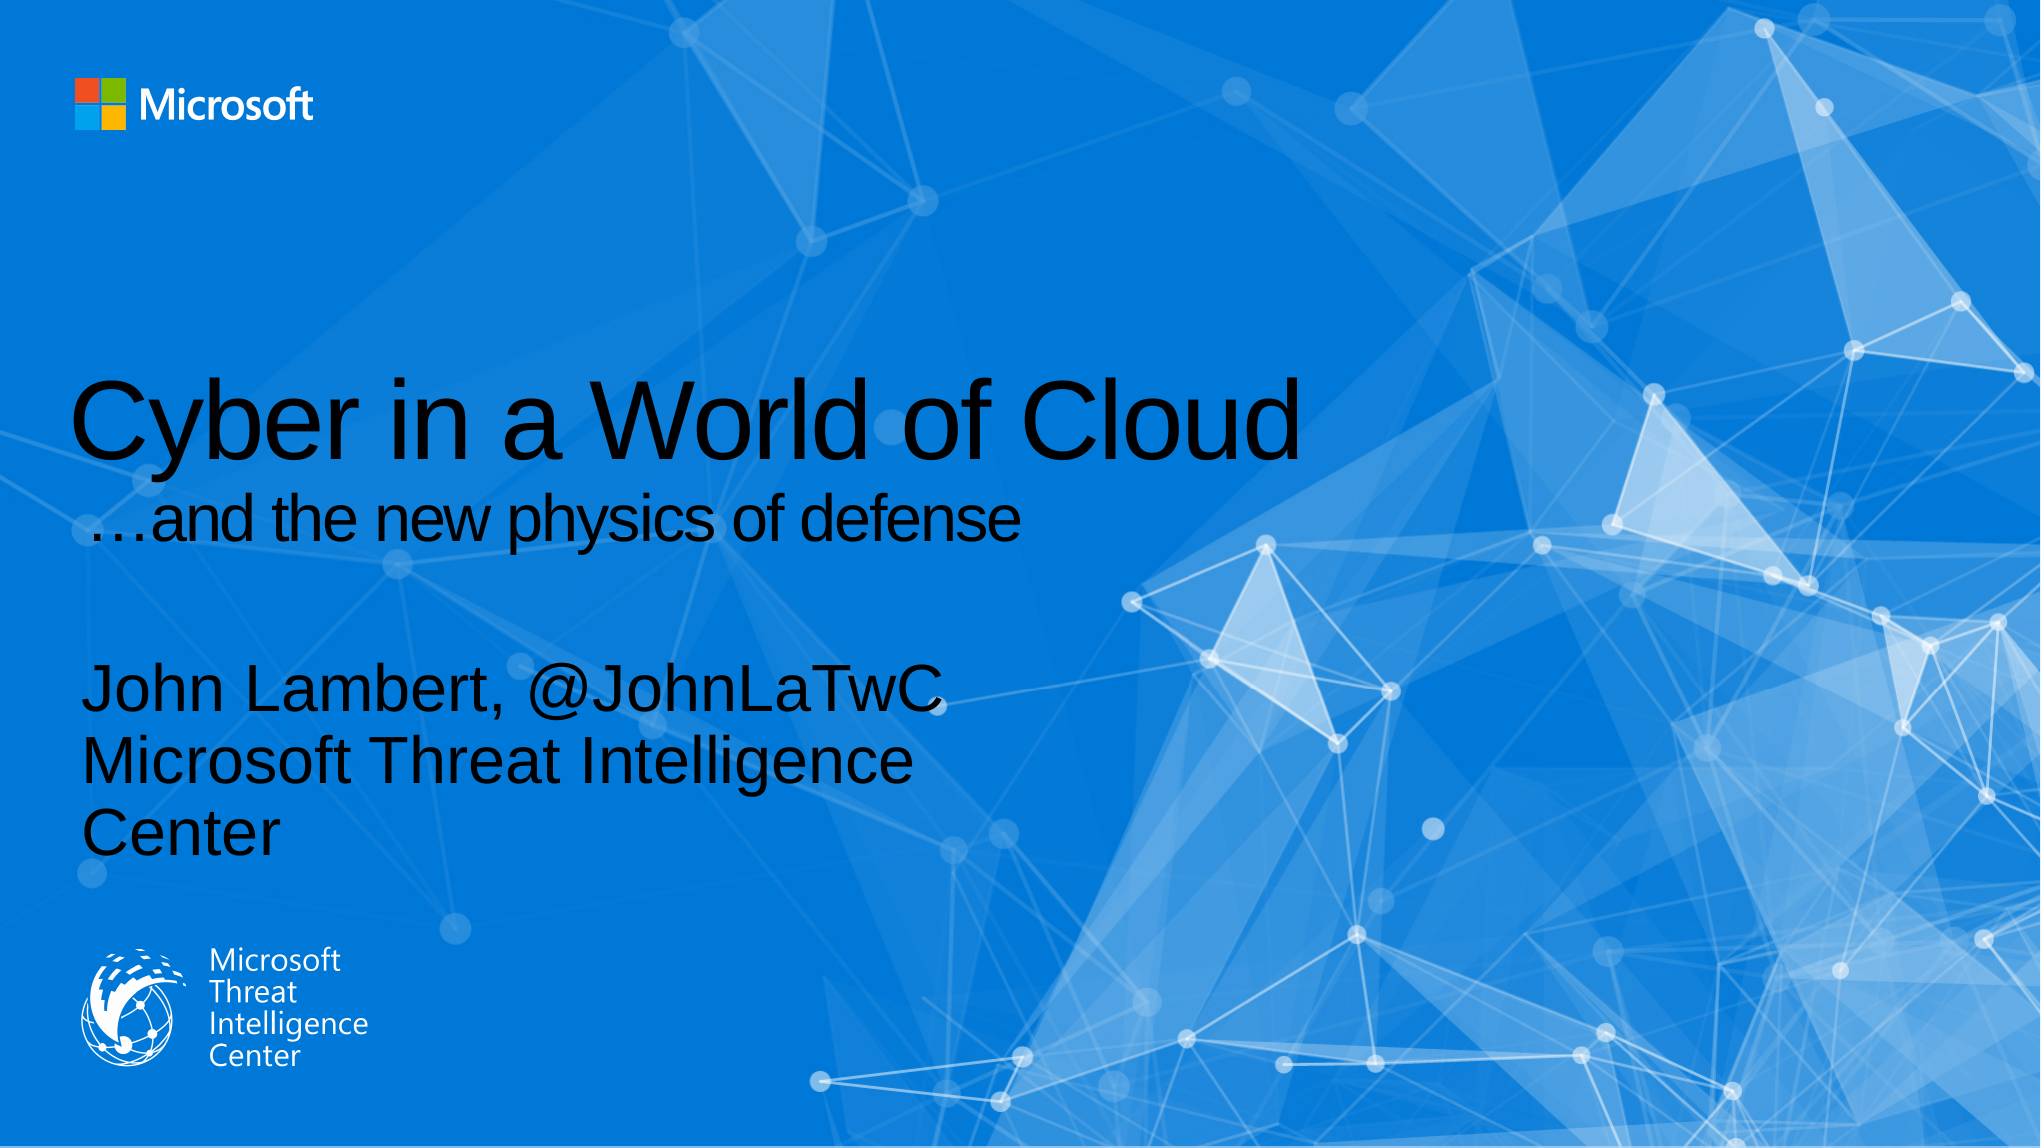

# Cyber in a World of Cloud …and the new physics of defense
John Lambert, @JohnLaTwC
Microsoft Threat Intelligence Center